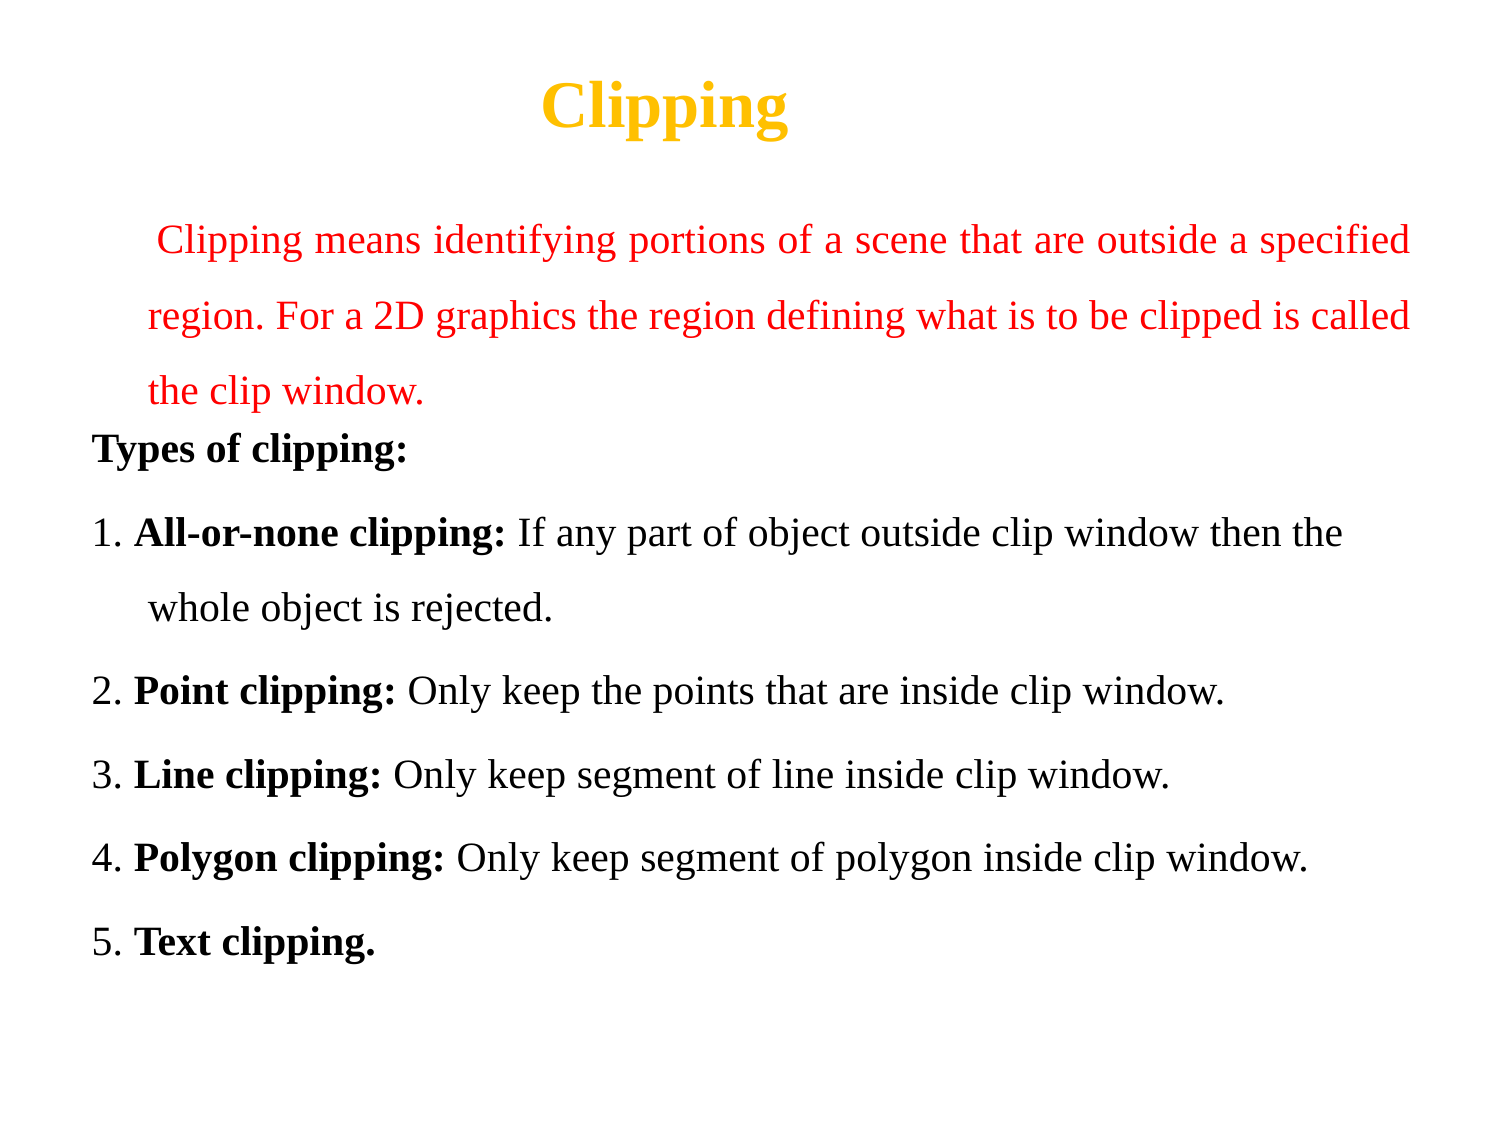

# Clipping
     Clipping means identifying portions of a scene that are outside a specified region. For a 2D graphics the region defining what is to be clipped is called the clip window.
Types of clipping:
1. All-or-none clipping: If any part of object outside clip window then the whole object is rejected.
2. Point clipping: Only keep the points that are inside clip window.
3. Line clipping: Only keep segment of line inside clip window.
4. Polygon clipping: Only keep segment of polygon inside clip window.
5. Text clipping.